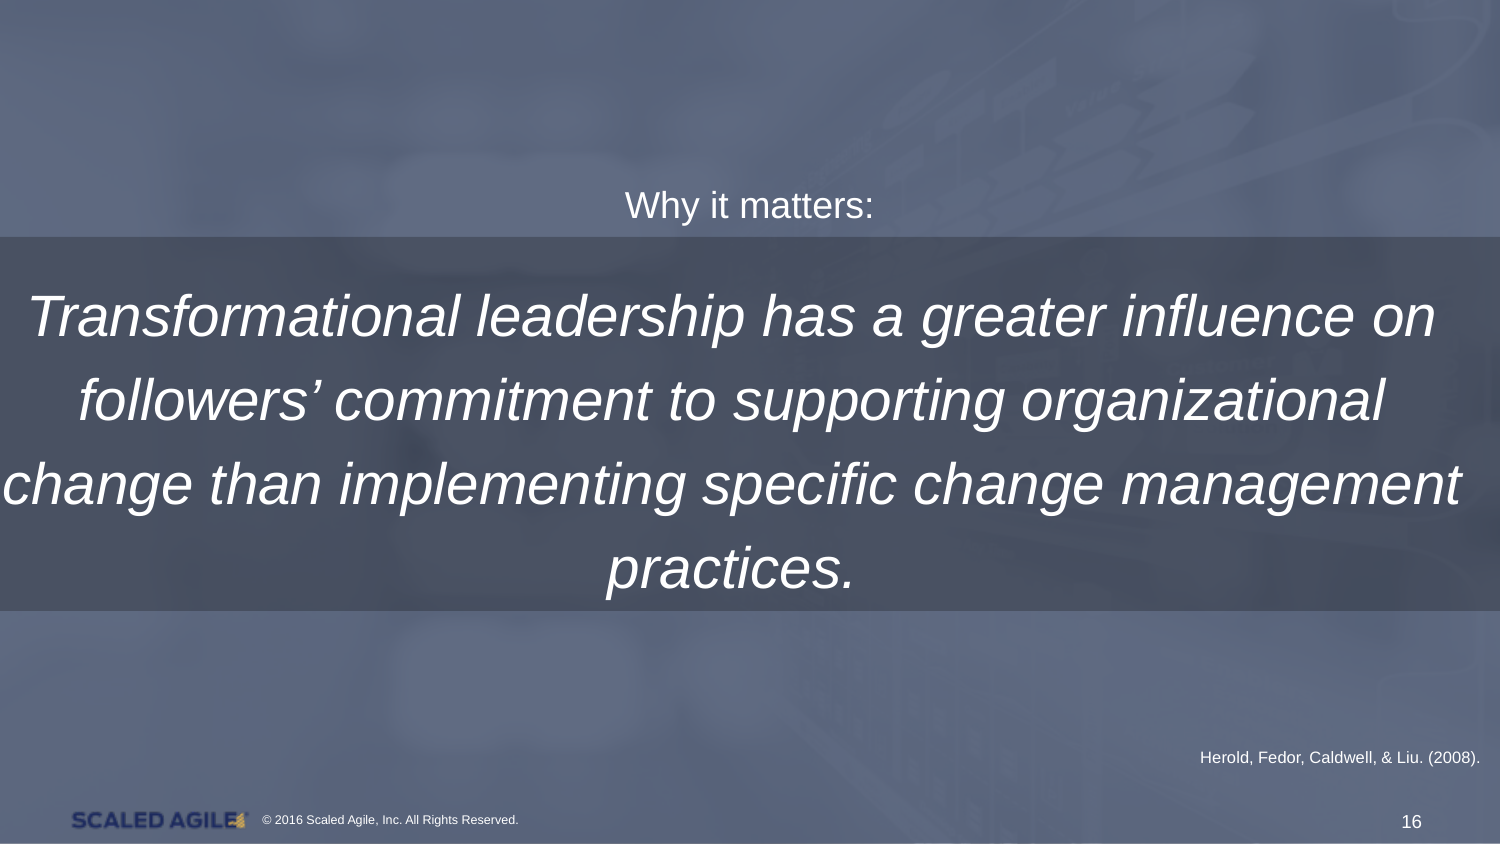

Why it matters:

Transformational leadership has a greater influence on followers’ commitment to supporting organizational change than implementing specific change management practices.
Herold, Fedor, Caldwell, & Liu. (2008).